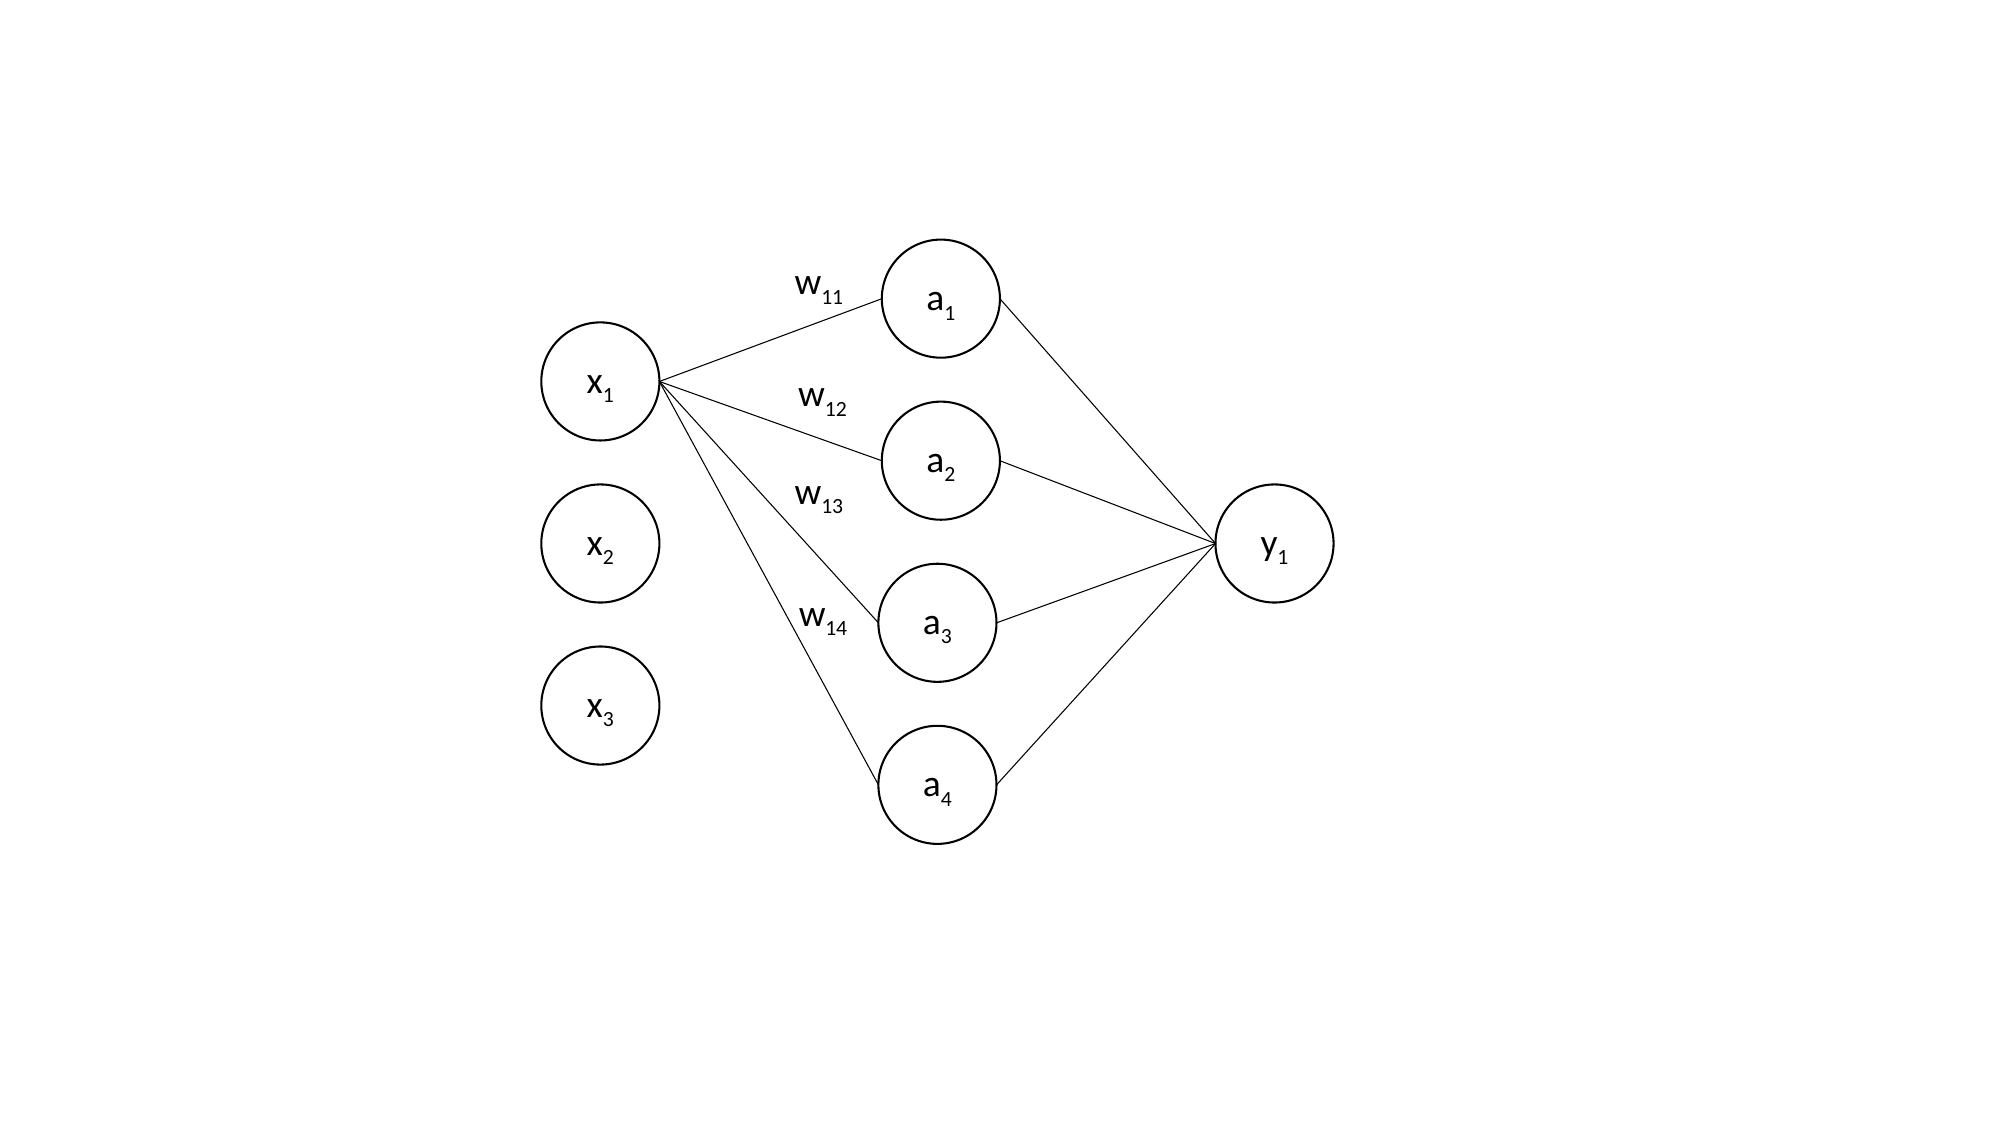

a1
x1
a2
x2
y1
a3
x3
a4
w11
w12
w13
w14